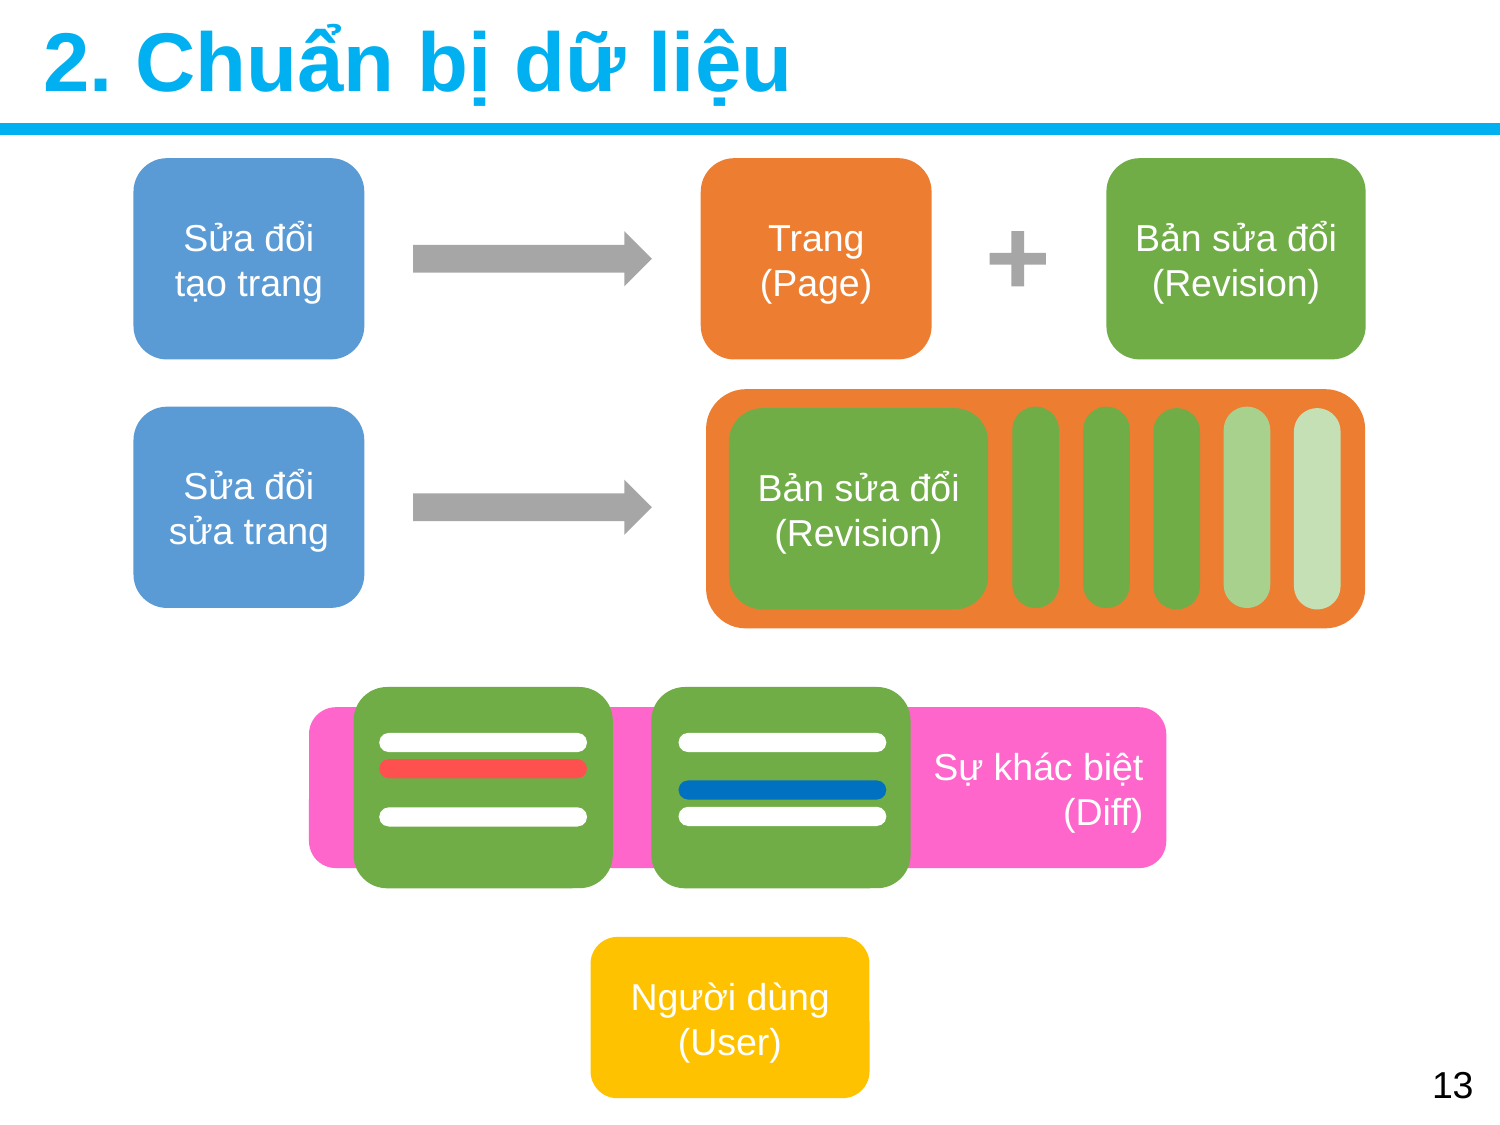

# 2. Chuẩn bị dữ liệu
Bản sửa đổi
(Revision)
Trang
(Page)
Sửa đổi tạo trang

Sửa đổi sửa trang

Bản sửa đổi
(Revision)

Sự khác biệt
(Diff)

Người dùng
(User)